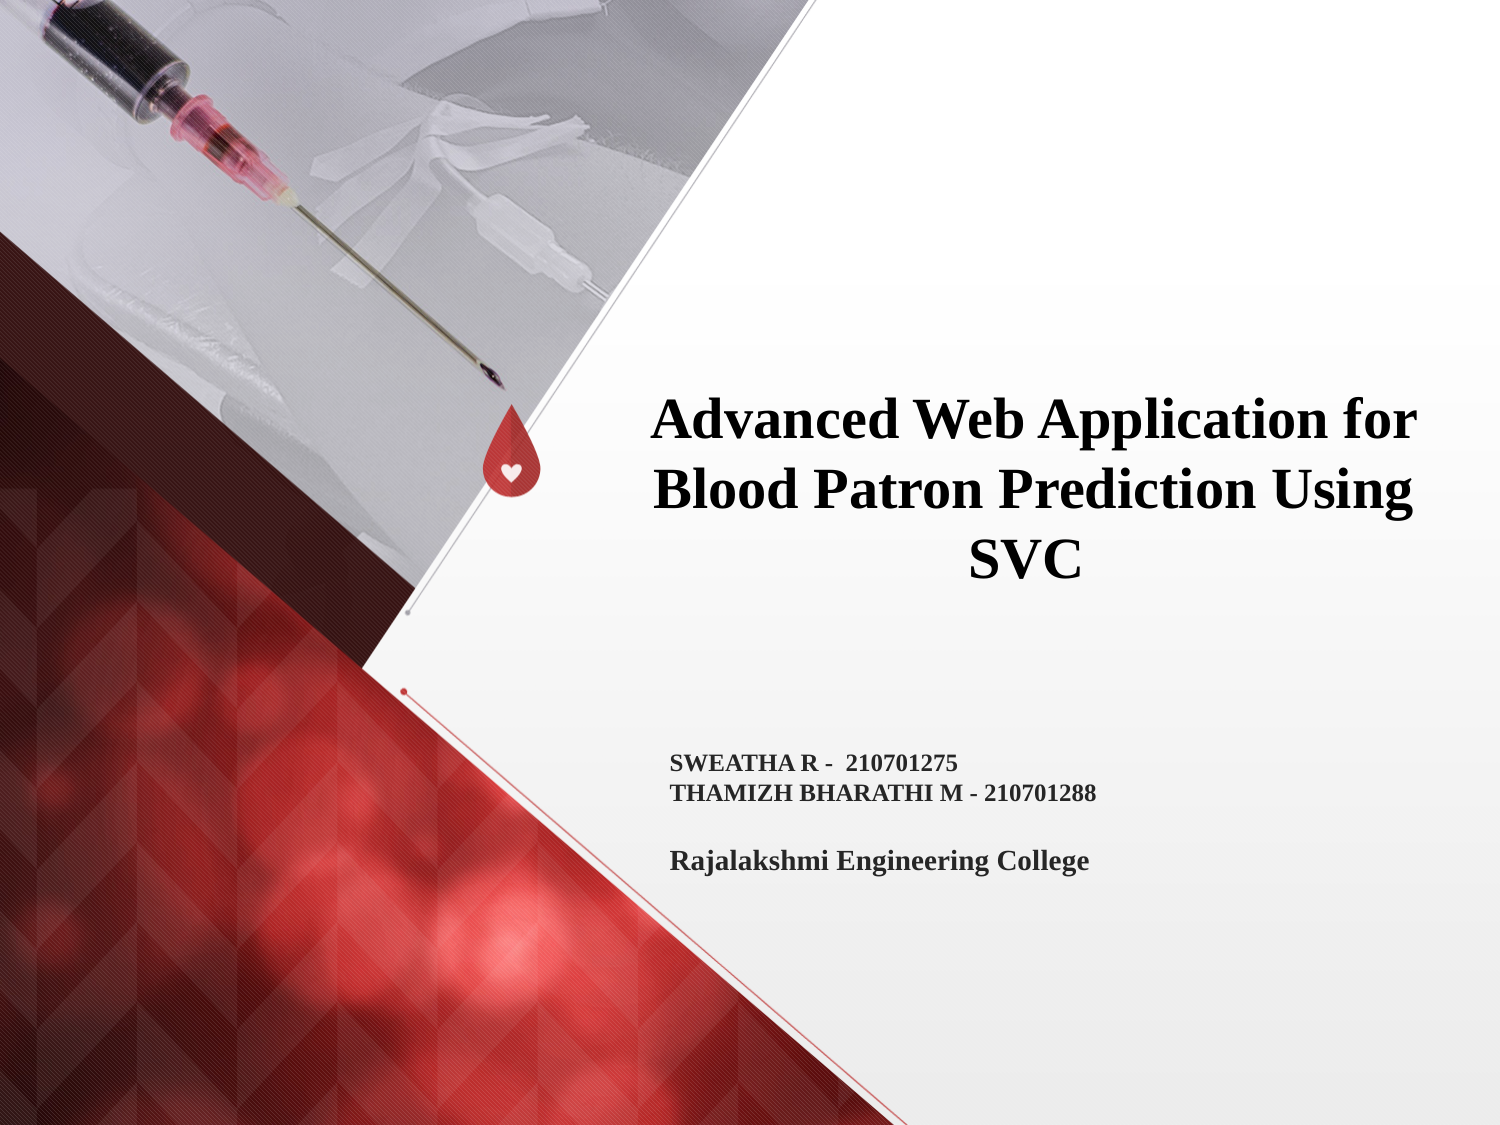

Advanced Web Application for Blood Patron Prediction Using SVC
SWEATHA R -  210701275
THAMIZH BHARATHI M - 210701288
Rajalakshmi Engineering College